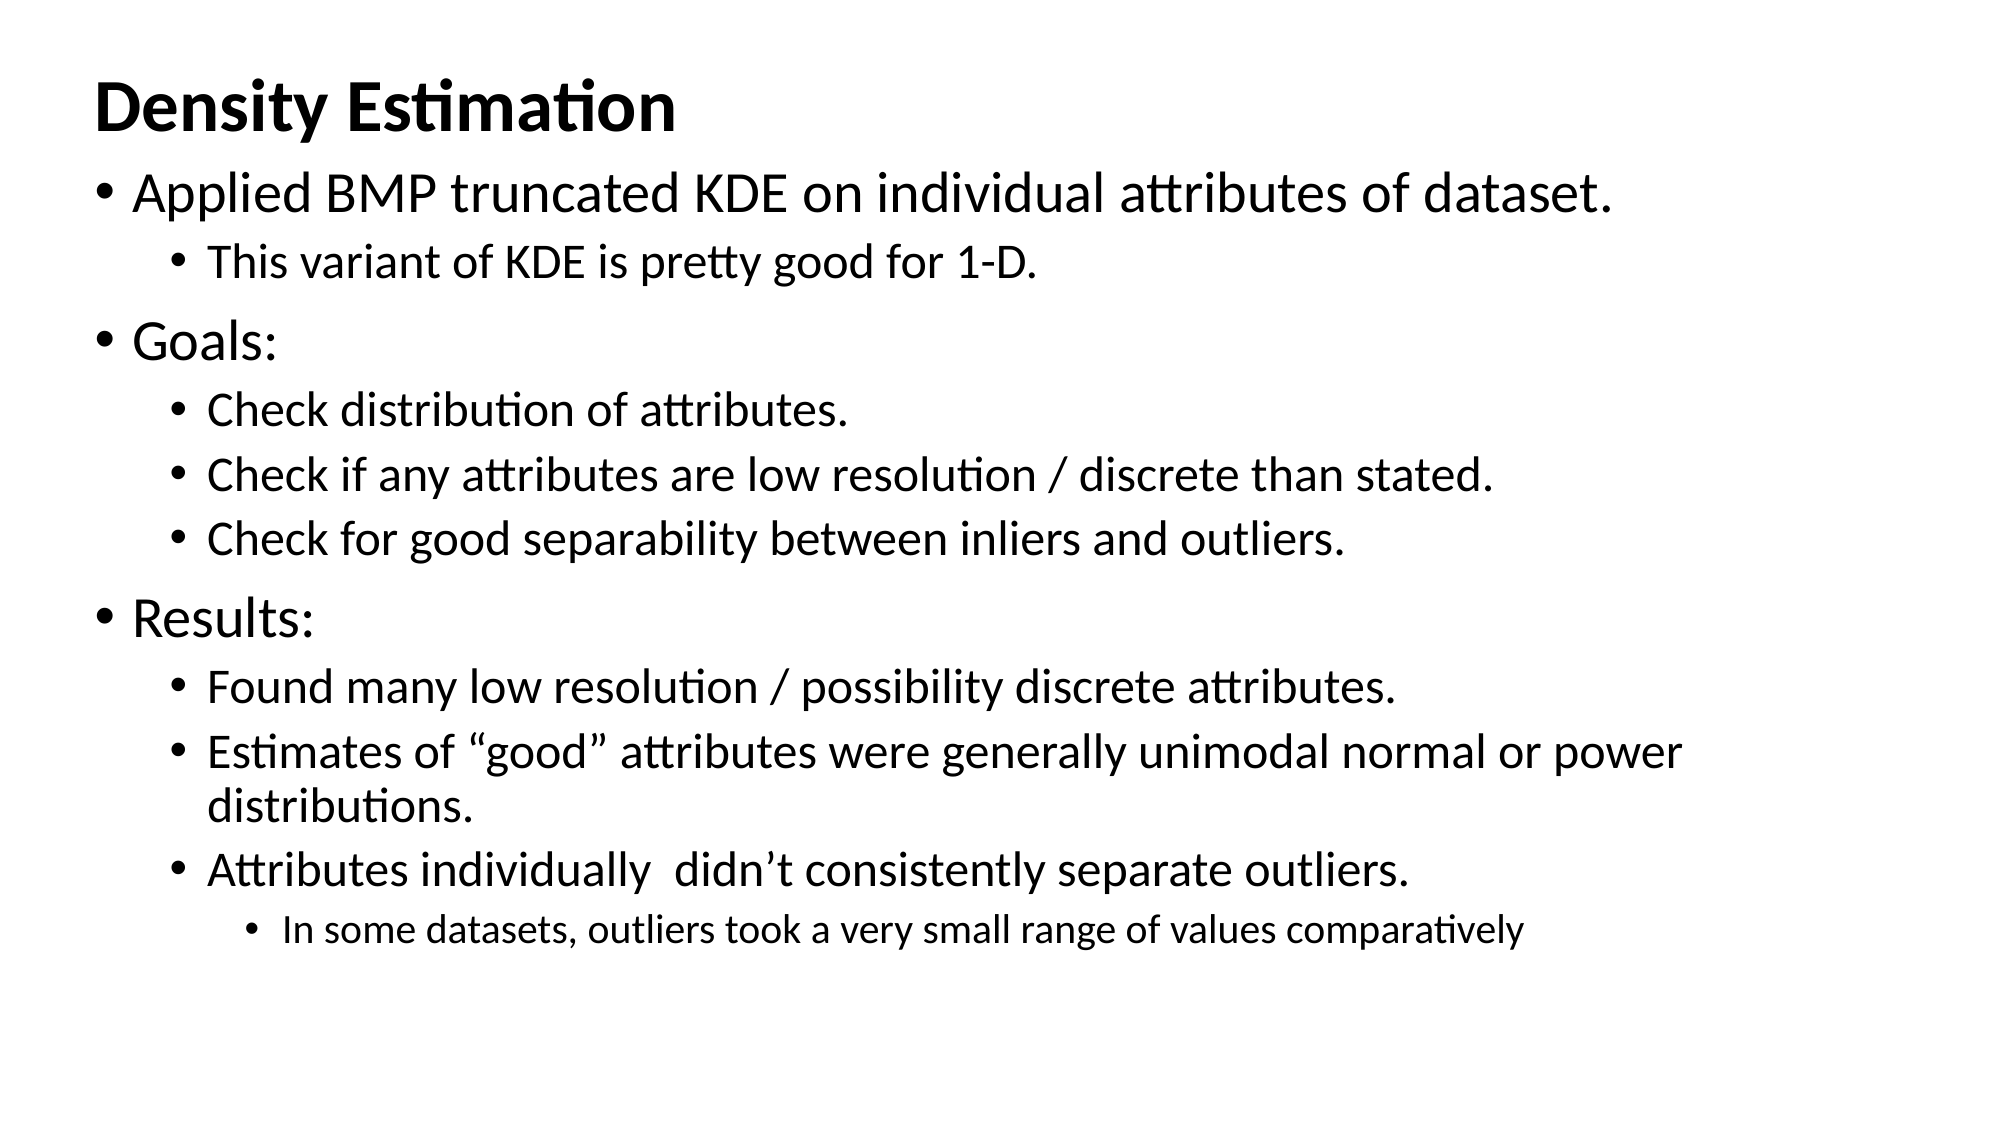

# Density Estimation
Applied BMP truncated KDE on individual attributes of dataset.
This variant of KDE is pretty good for 1-D.
Goals:
Check distribution of attributes.
Check if any attributes are low resolution / discrete than stated.
Check for good separability between inliers and outliers.
Results:
Found many low resolution / possibility discrete attributes.
Estimates of “good” attributes were generally unimodal normal or power distributions.
Attributes individually  didn’t consistently separate outliers.
In some datasets, outliers took a very small range of values comparatively